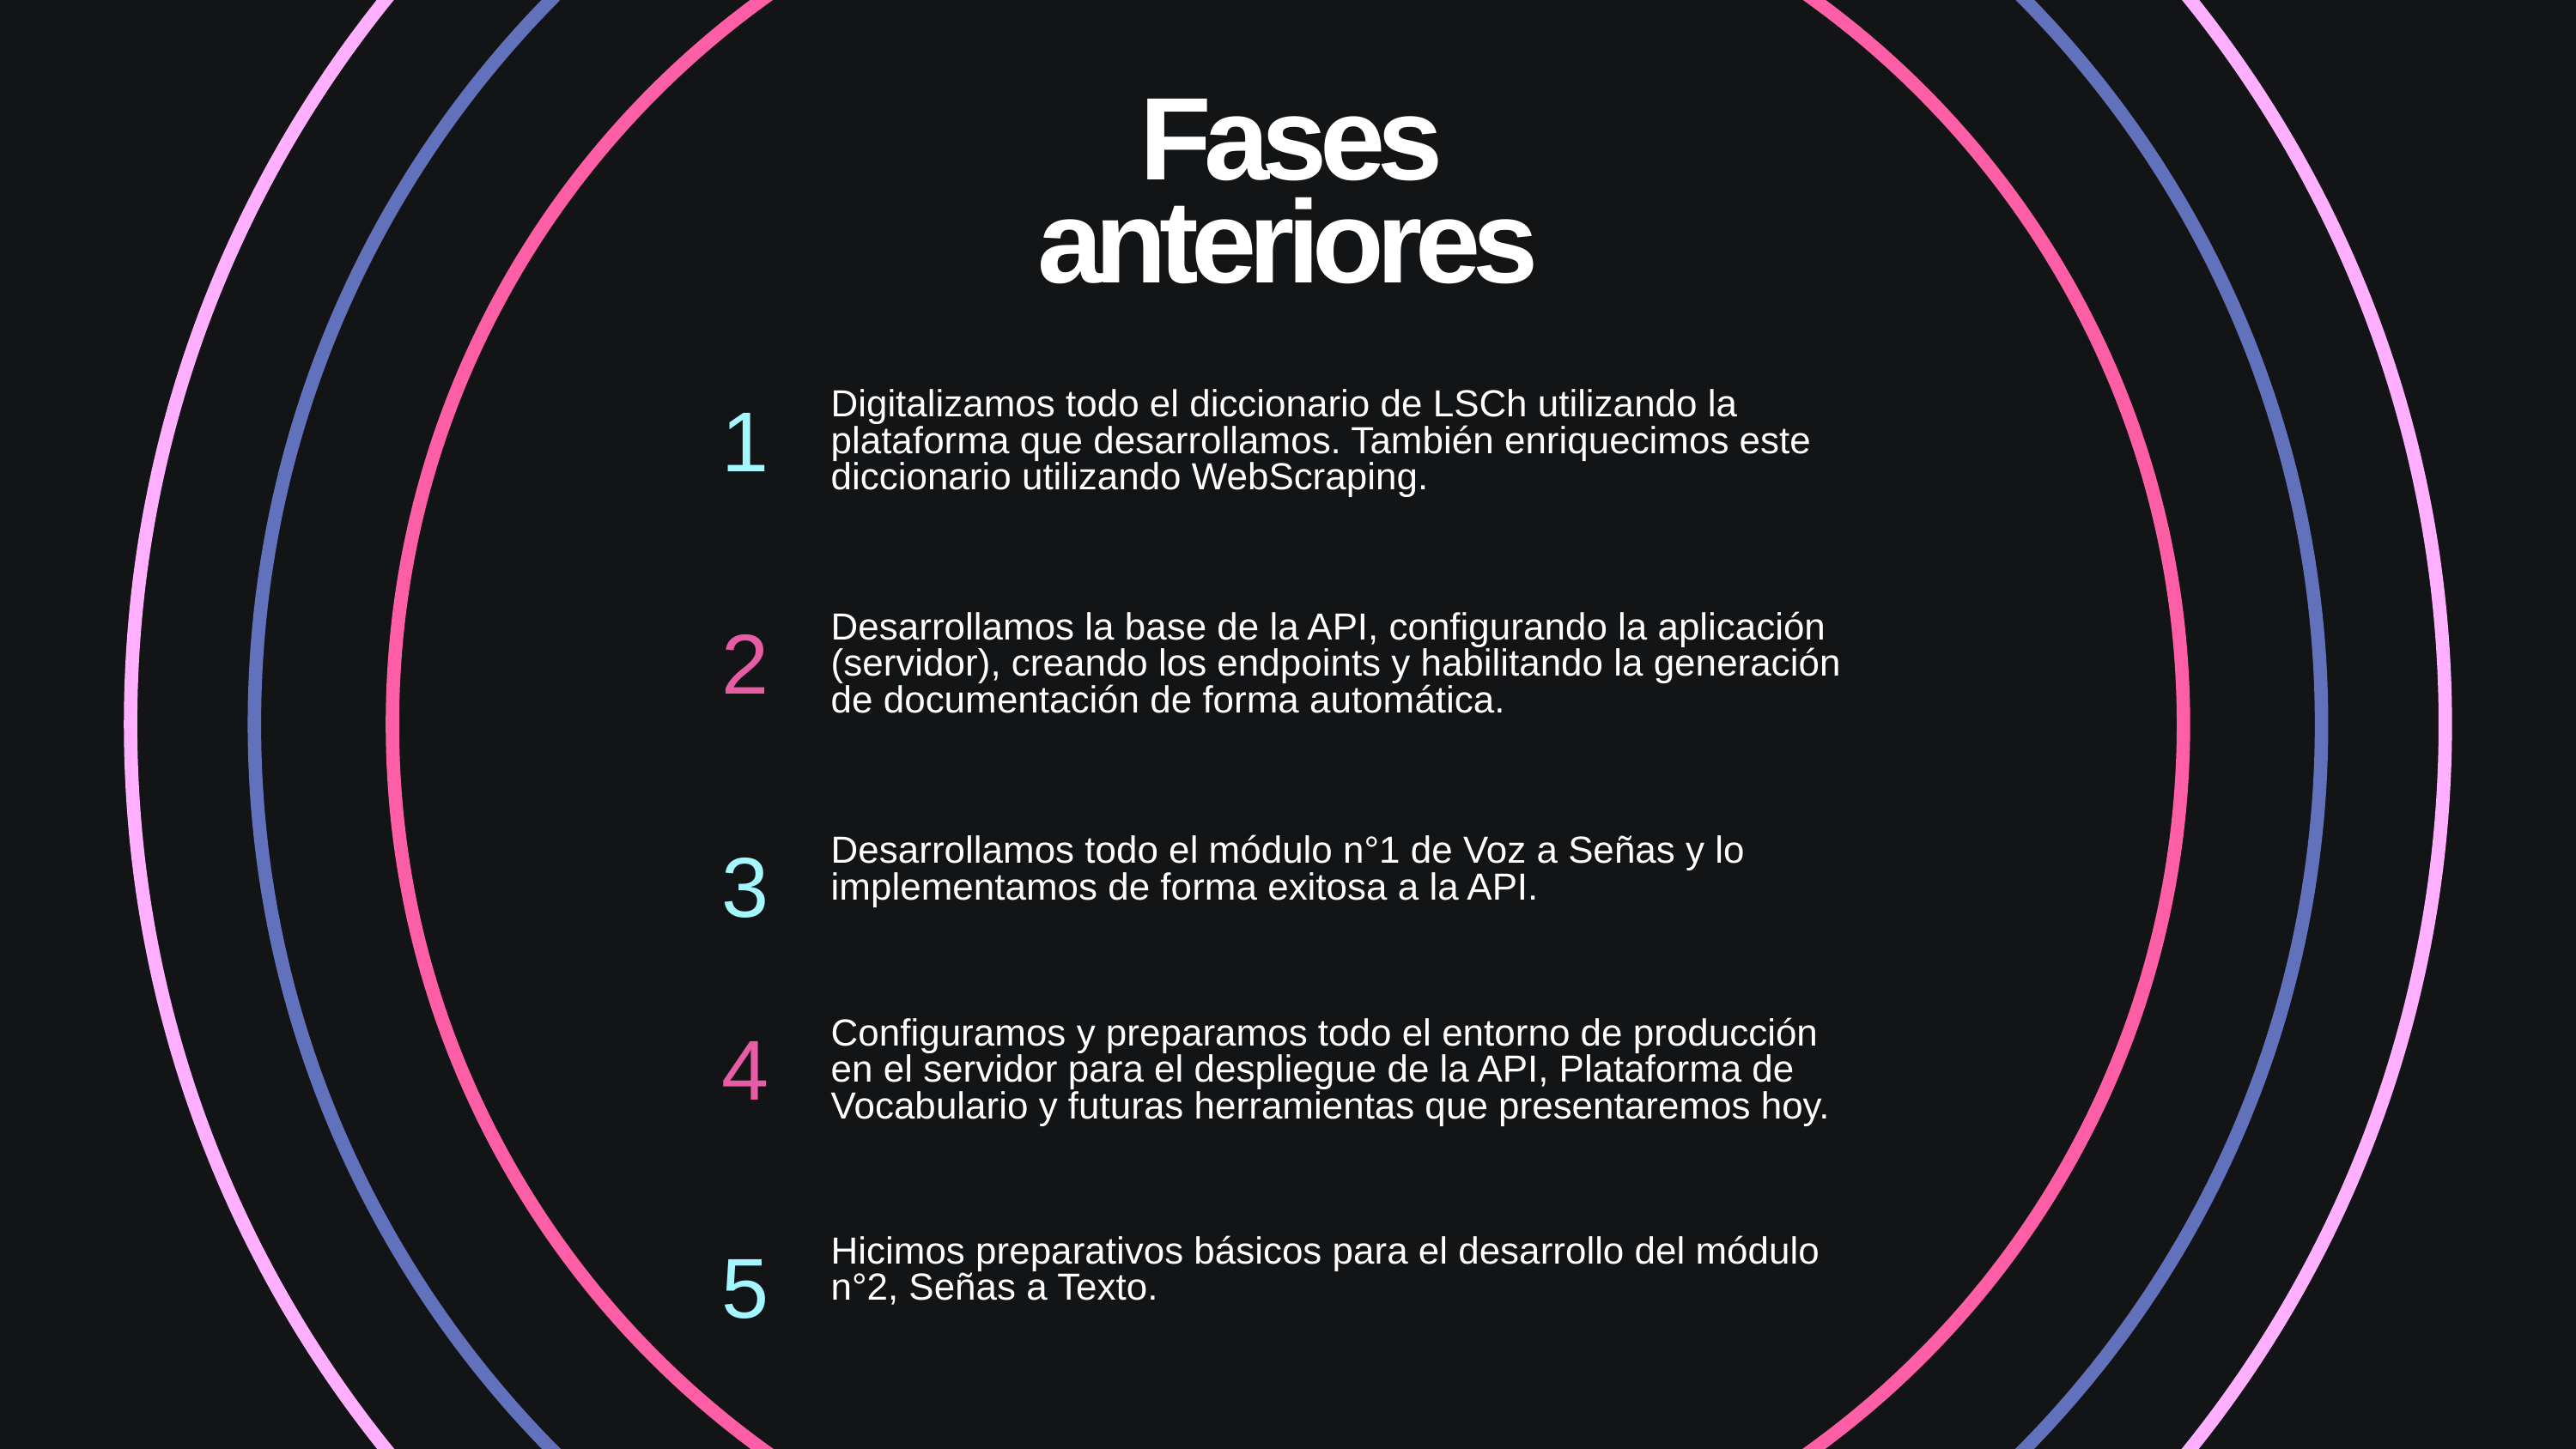

Fases anteriores
Digitalizamos todo el diccionario de LSCh utilizando la plataforma que desarrollamos. También enriquecimos este diccionario utilizando WebScraping.
1
Desarrollamos la base de la API, configurando la aplicación (servidor), creando los endpoints y habilitando la generación de documentación de forma automática.
2
Desarrollamos todo el módulo n°1 de Voz a Señas y lo implementamos de forma exitosa a la API.
3
Configuramos y preparamos todo el entorno de producción en el servidor para el despliegue de la API, Plataforma de Vocabulario y futuras herramientas que presentaremos hoy.
4
Hicimos preparativos básicos para el desarrollo del módulo n°2, Señas a Texto.
5